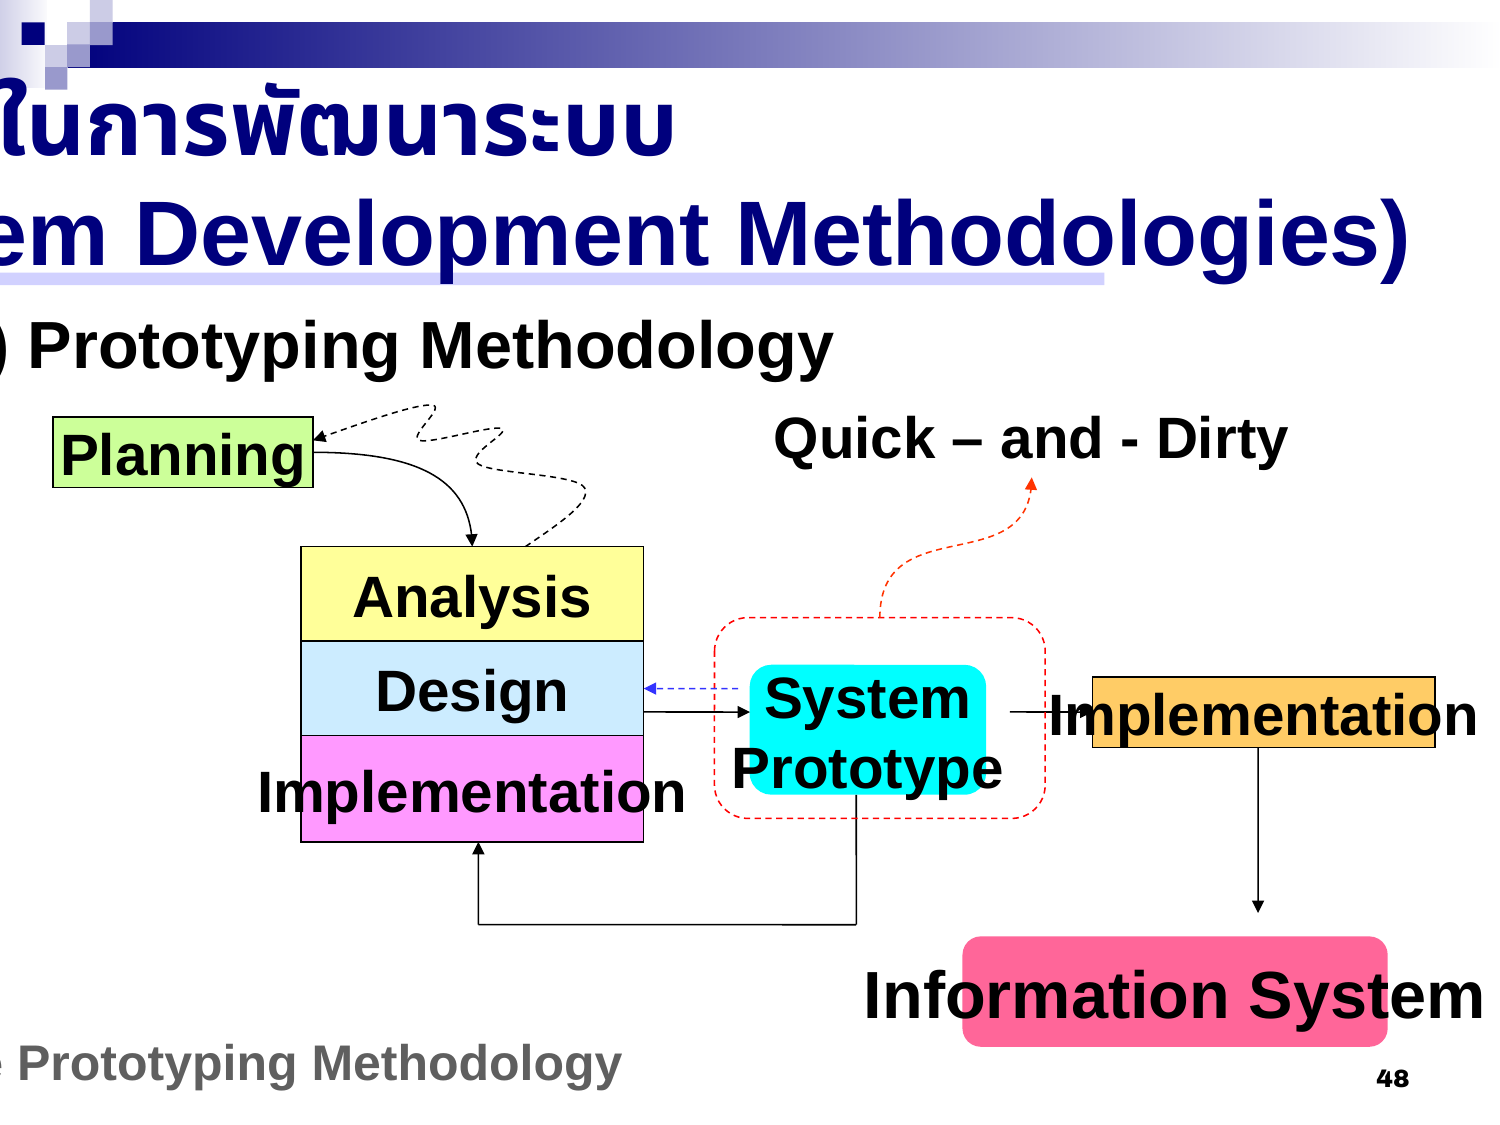

วิธีการในการพัฒนาระบบ
(System Development Methodologies)

(2.2) Prototyping Methodology
Quick – and - Dirty

Planning
Analysis

Design
System
Prototype
Implementation

Implementation

Information System
The Prototyping Methodology
48